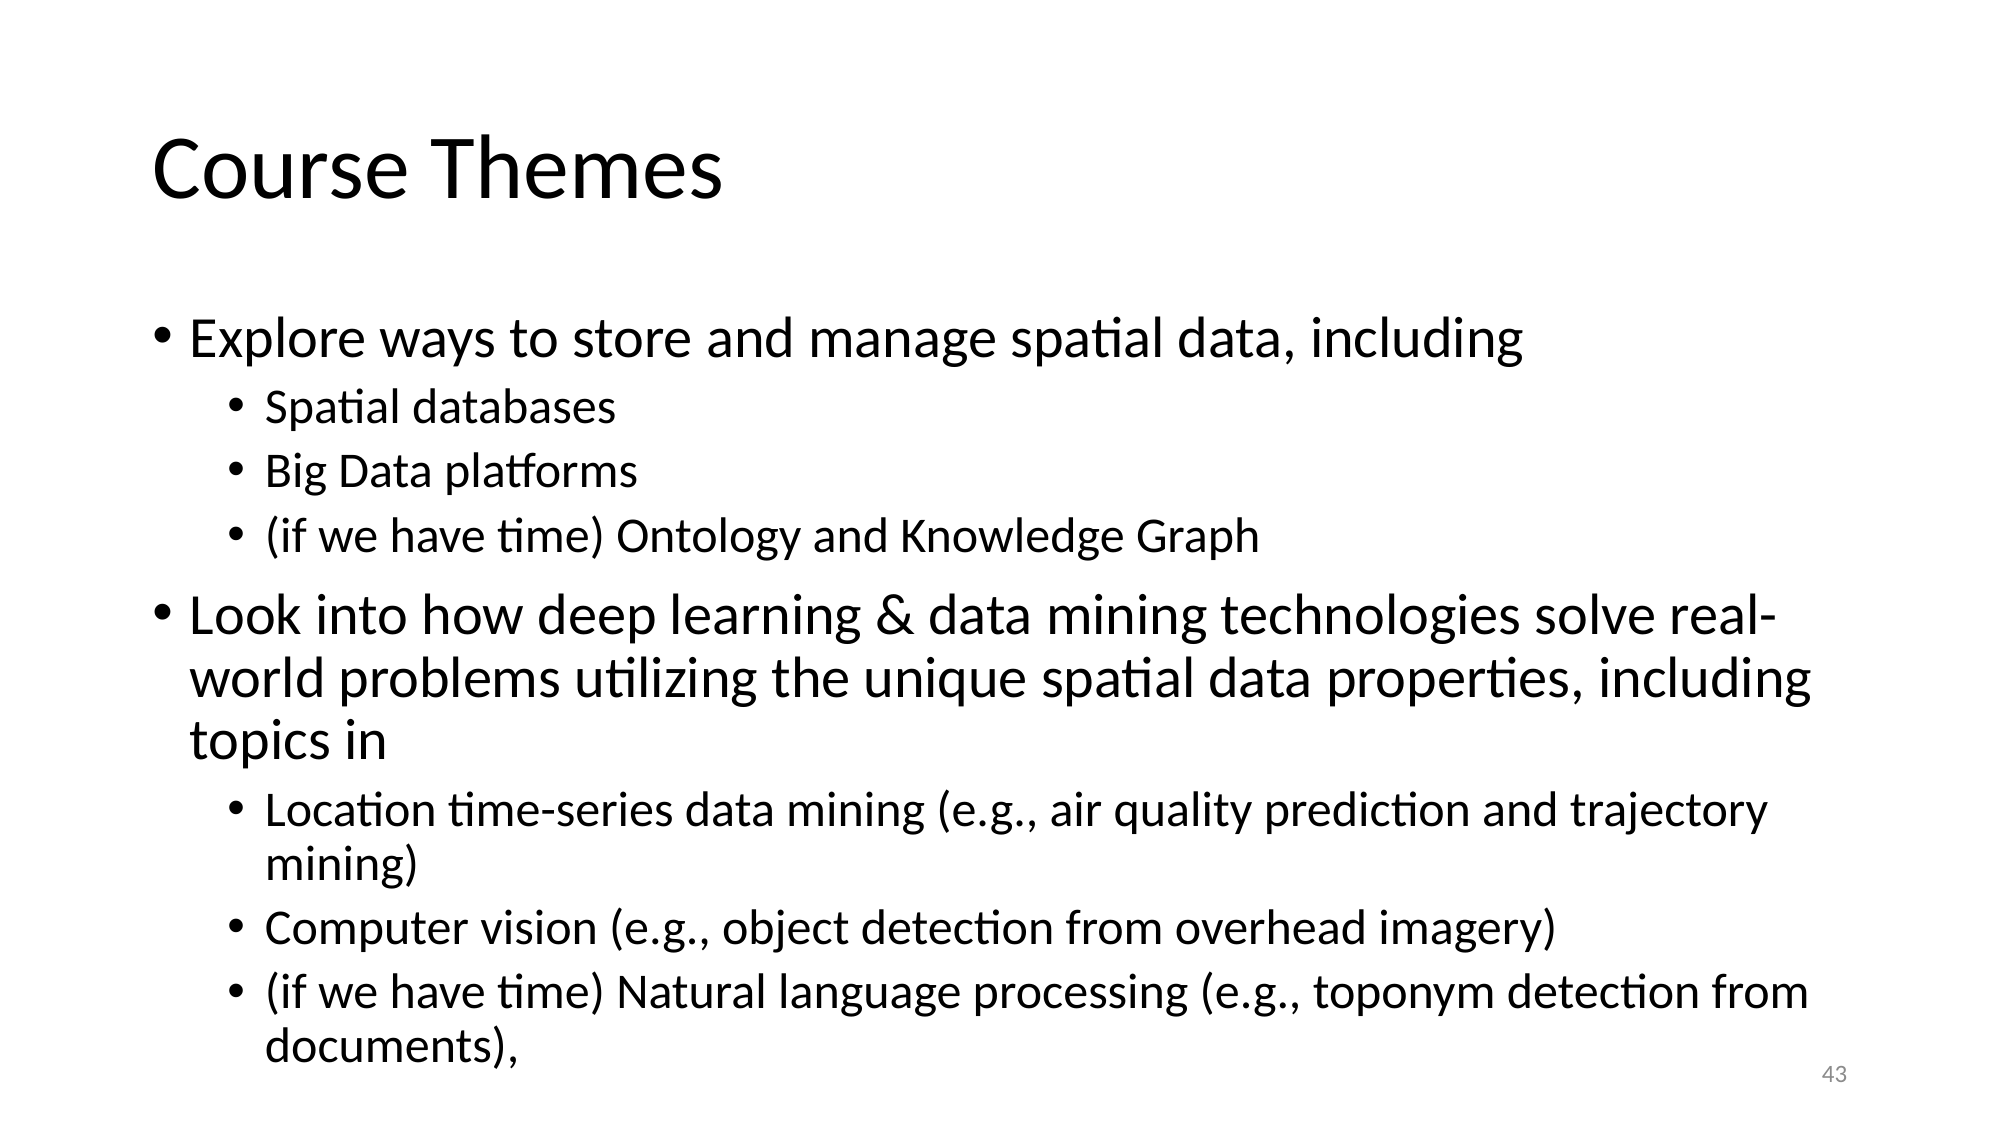

# Course Themes
Explore ways to store and manage spatial data, including
Spatial databases
Big Data platforms
(if we have time) Ontology and Knowledge Graph
Look into how deep learning & data mining technologies solve real-world problems utilizing the unique spatial data properties, including topics in
Location time-series data mining (e.g., air quality prediction and trajectory mining)
Computer vision (e.g., object detection from overhead imagery)
(if we have time) Natural language processing (e.g., toponym detection from documents),
43